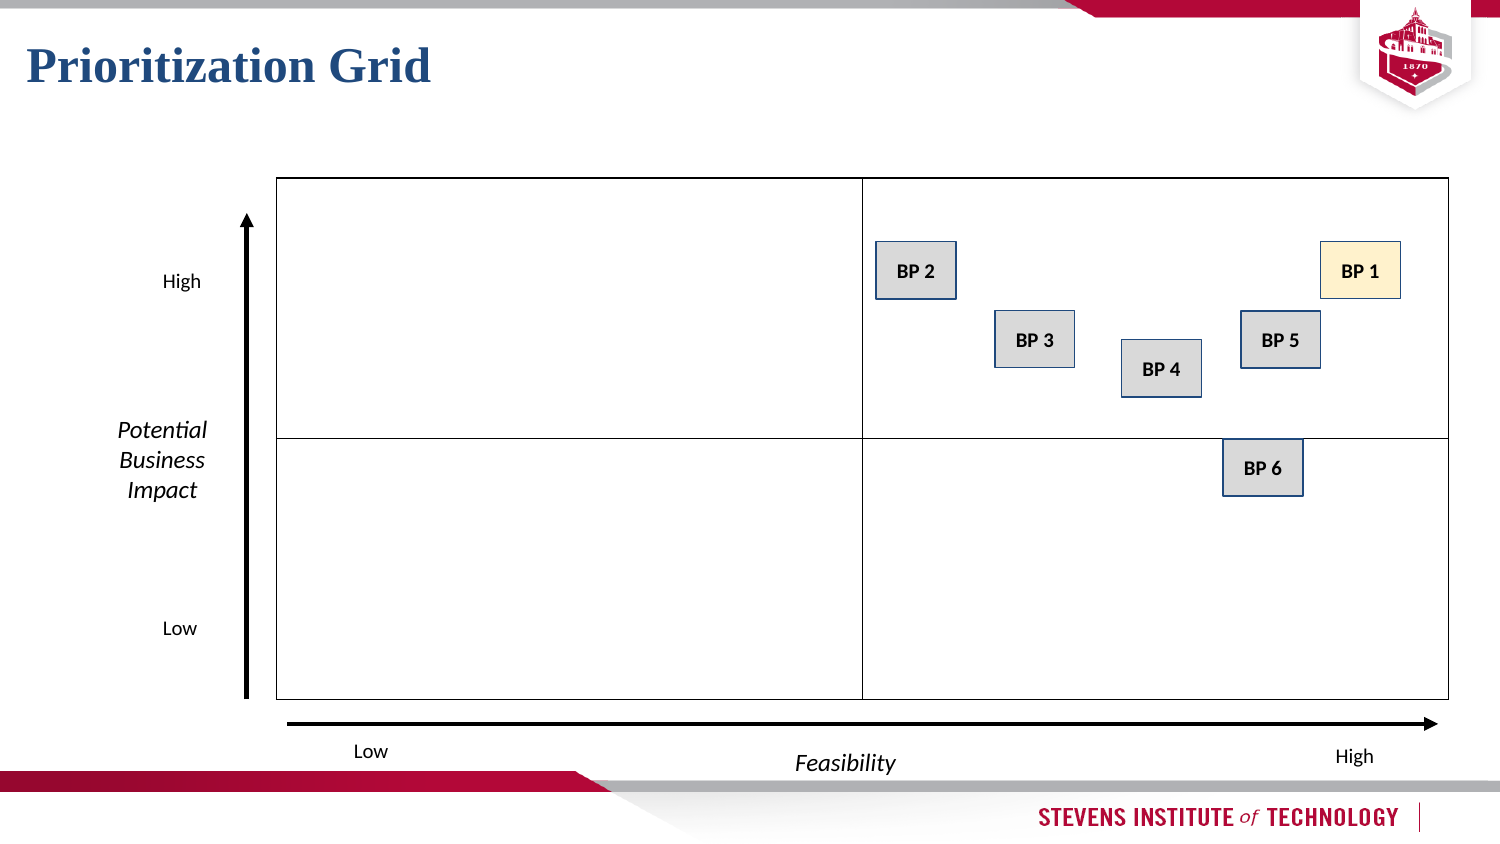

# Prioritization Grid
|  |  |
| --- | --- |
|  |  |
BP 1
BP 2
High
BP 3
BP 5
BP 4
Potential Business Impact
BP 6
Low
Low
High
Feasibility